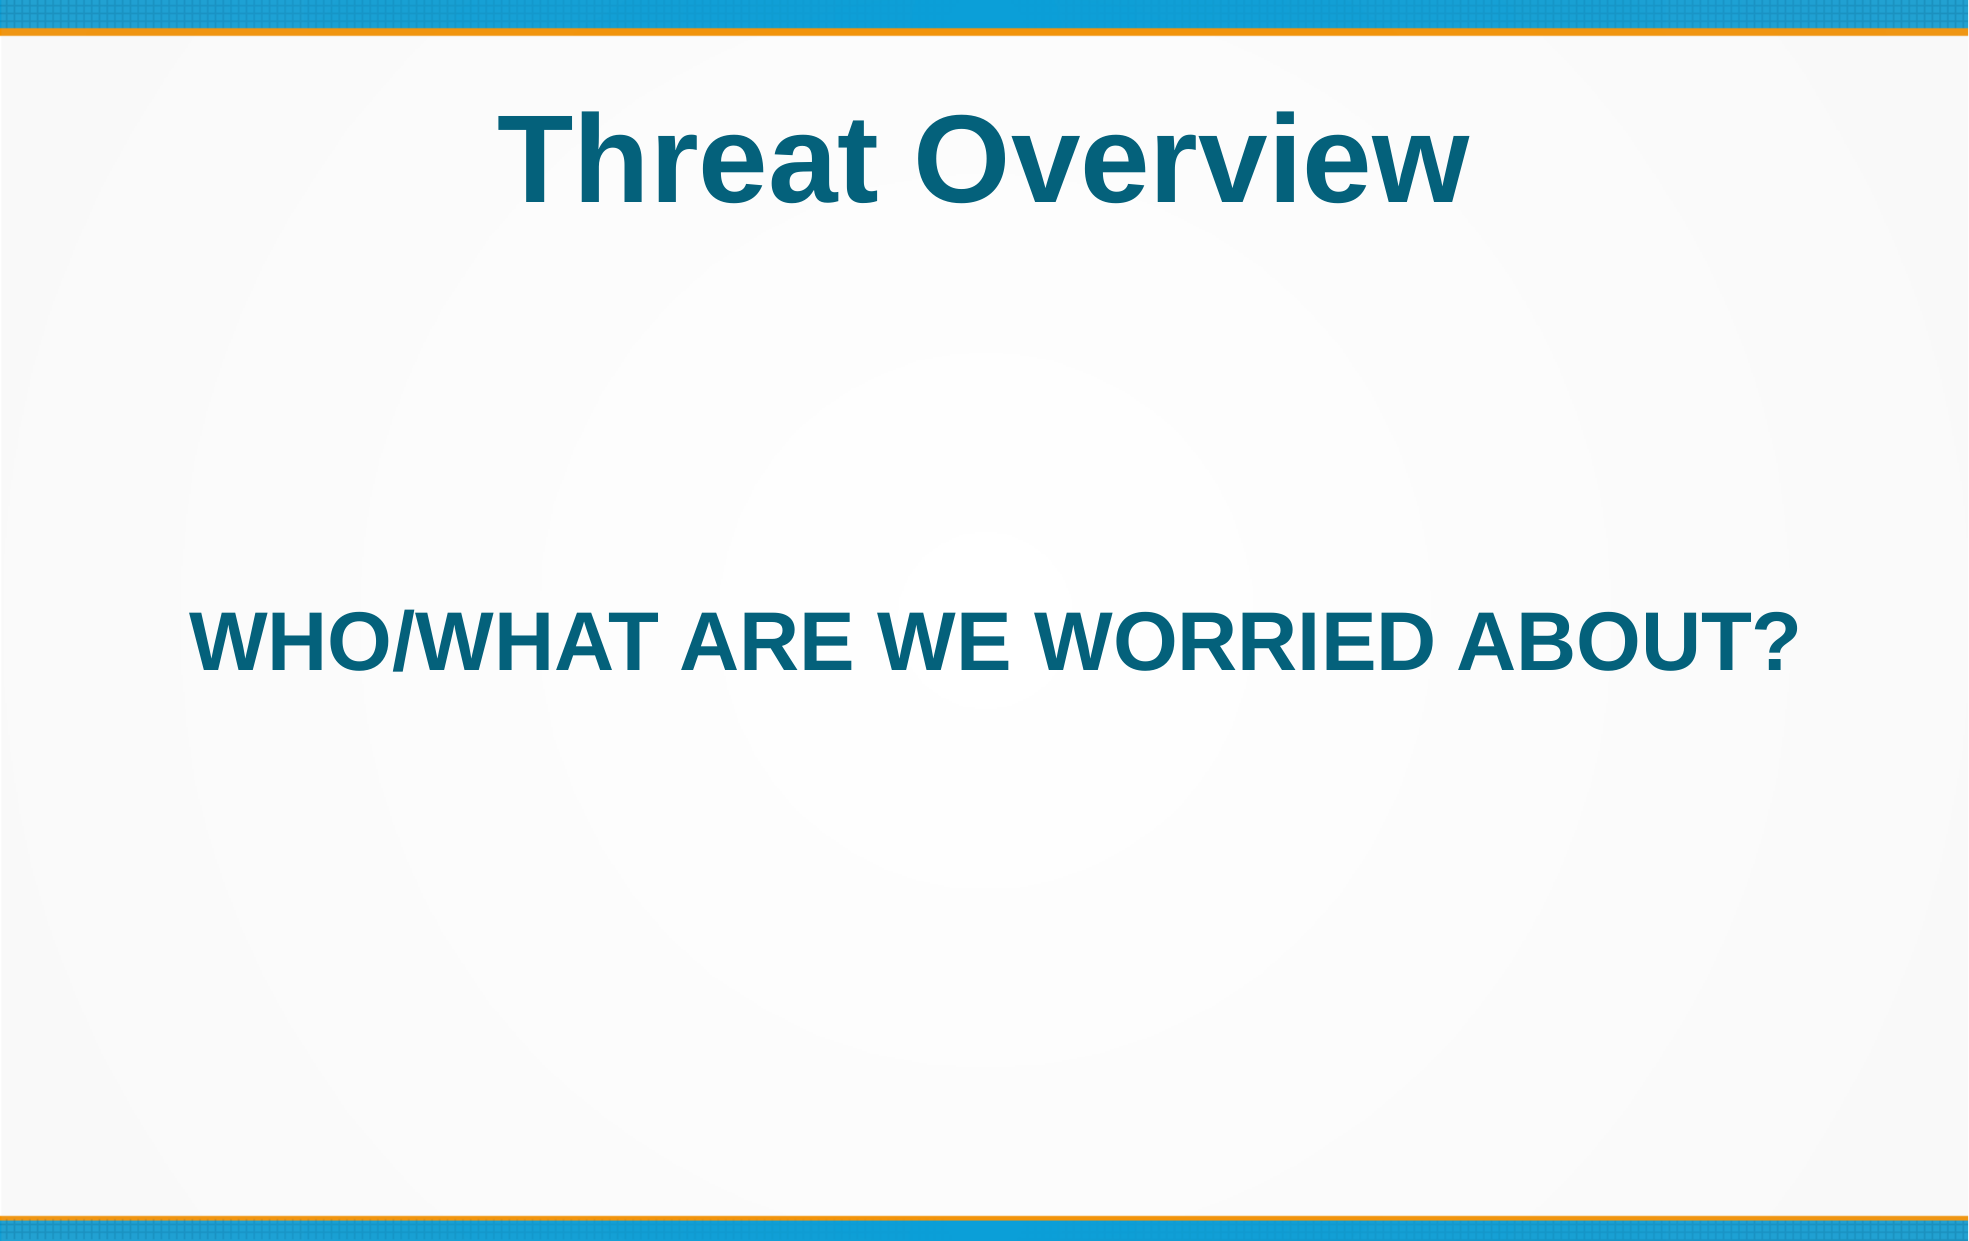

Threat Overview
WHO/WHAT ARE WE WORRIED ABOUT?